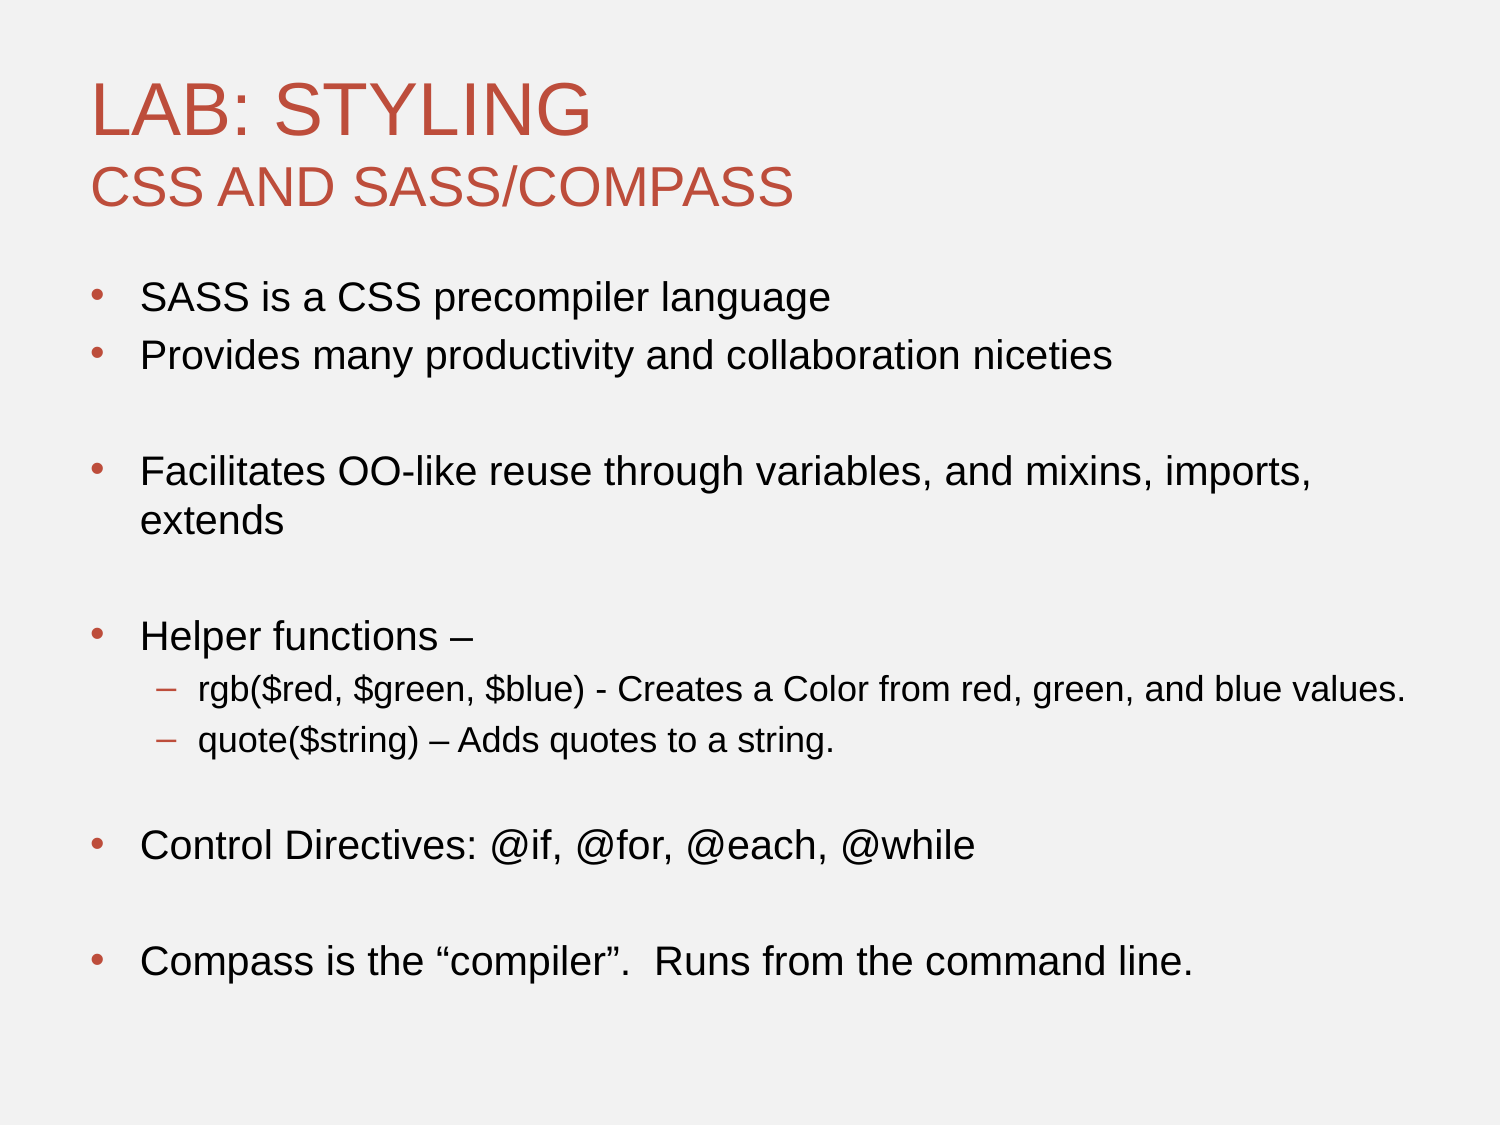

# Lab: Styling CSS and Sass/Compass
SASS is a CSS precompiler language
Provides many productivity and collaboration niceties

Facilitates OO-like reuse through variables, and mixins, imports, extends

Helper functions –
rgb($red, $green, $blue) - Creates a Color from red, green, and blue values.
quote($string) – Adds quotes to a string.

Control Directives: @if, @for, @each, @while

Compass is the “compiler”.  Runs from the command line.